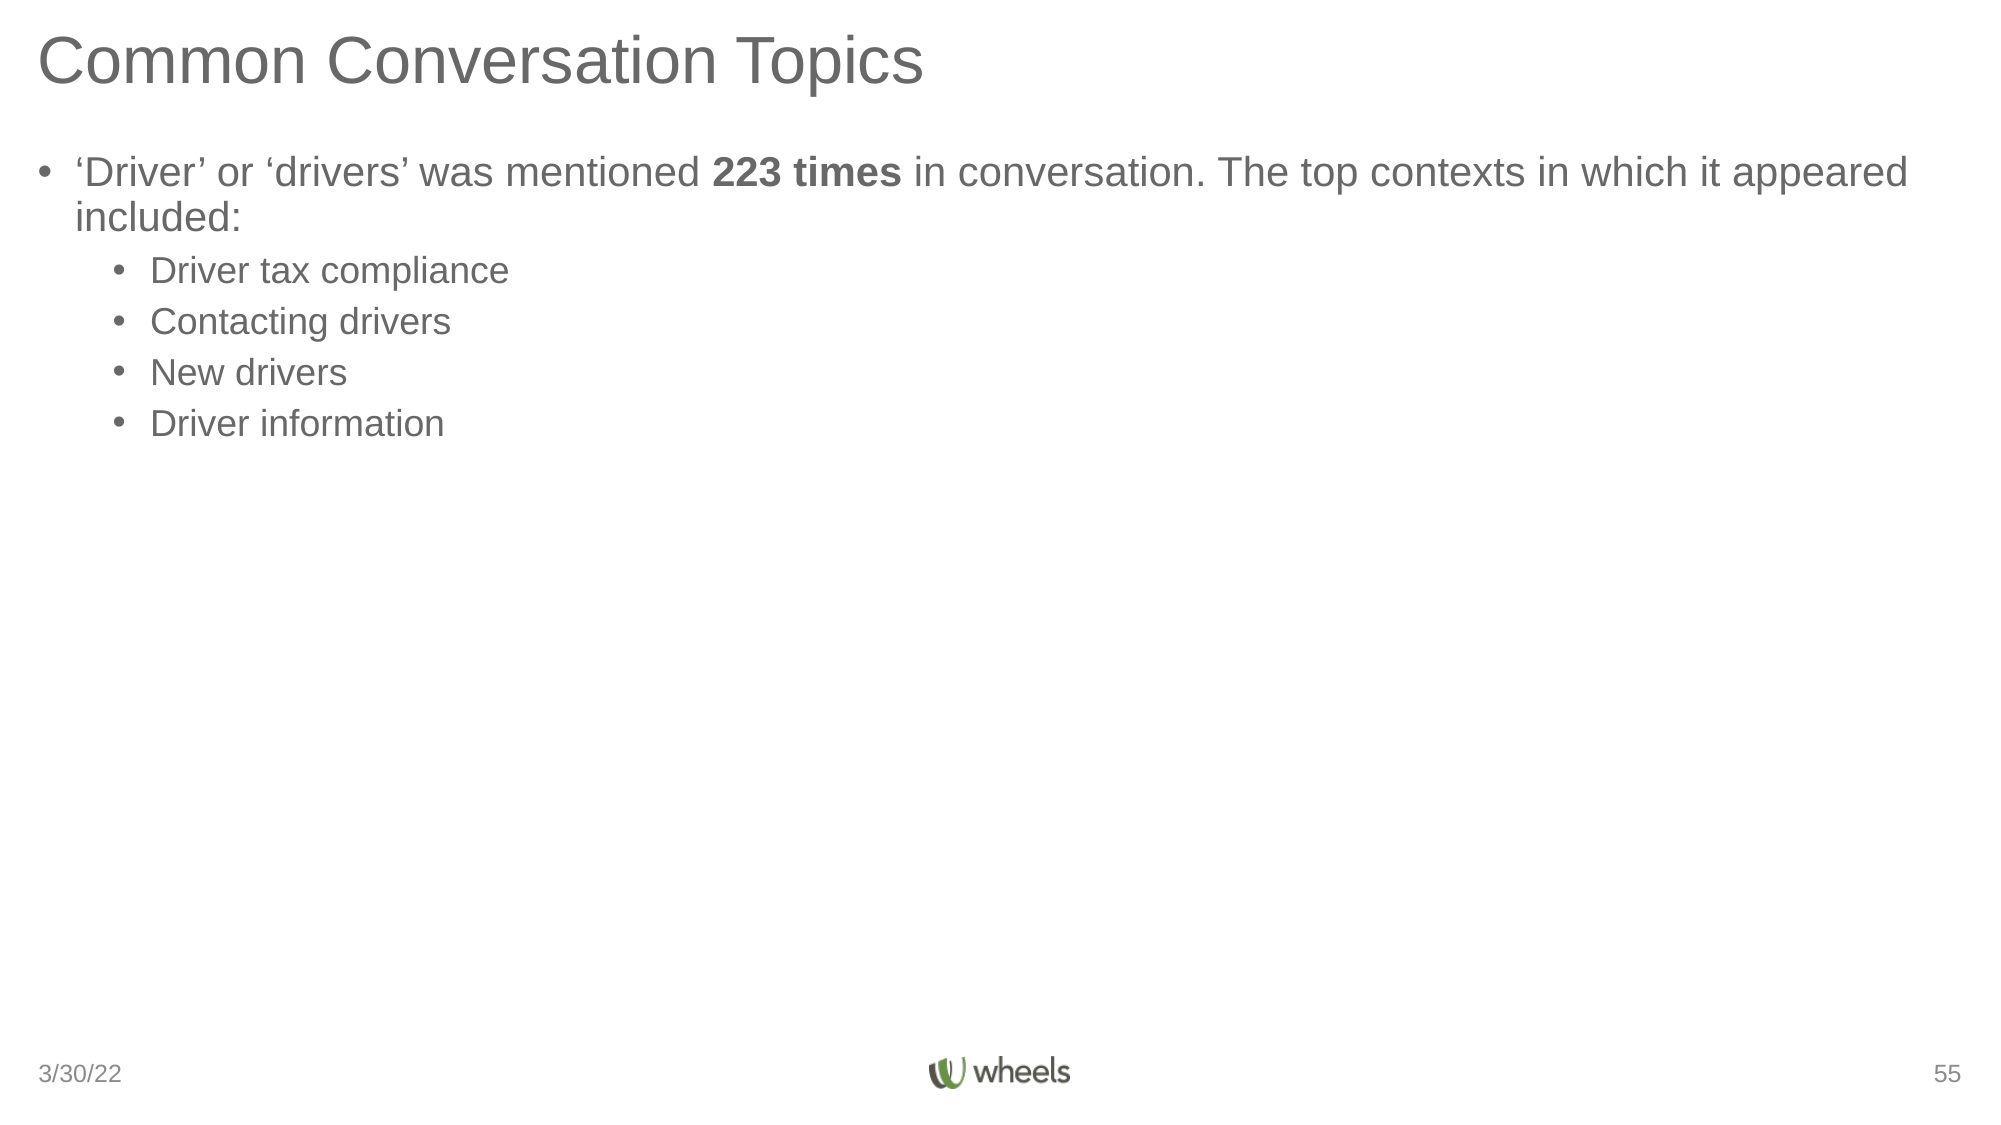

# Common Conversation Topics
‘Driver’ or ‘drivers’ was mentioned 223 times in conversation. The top contexts in which it appeared included:
Driver tax compliance
Contacting drivers
New drivers
Driver information

3/30/22
55